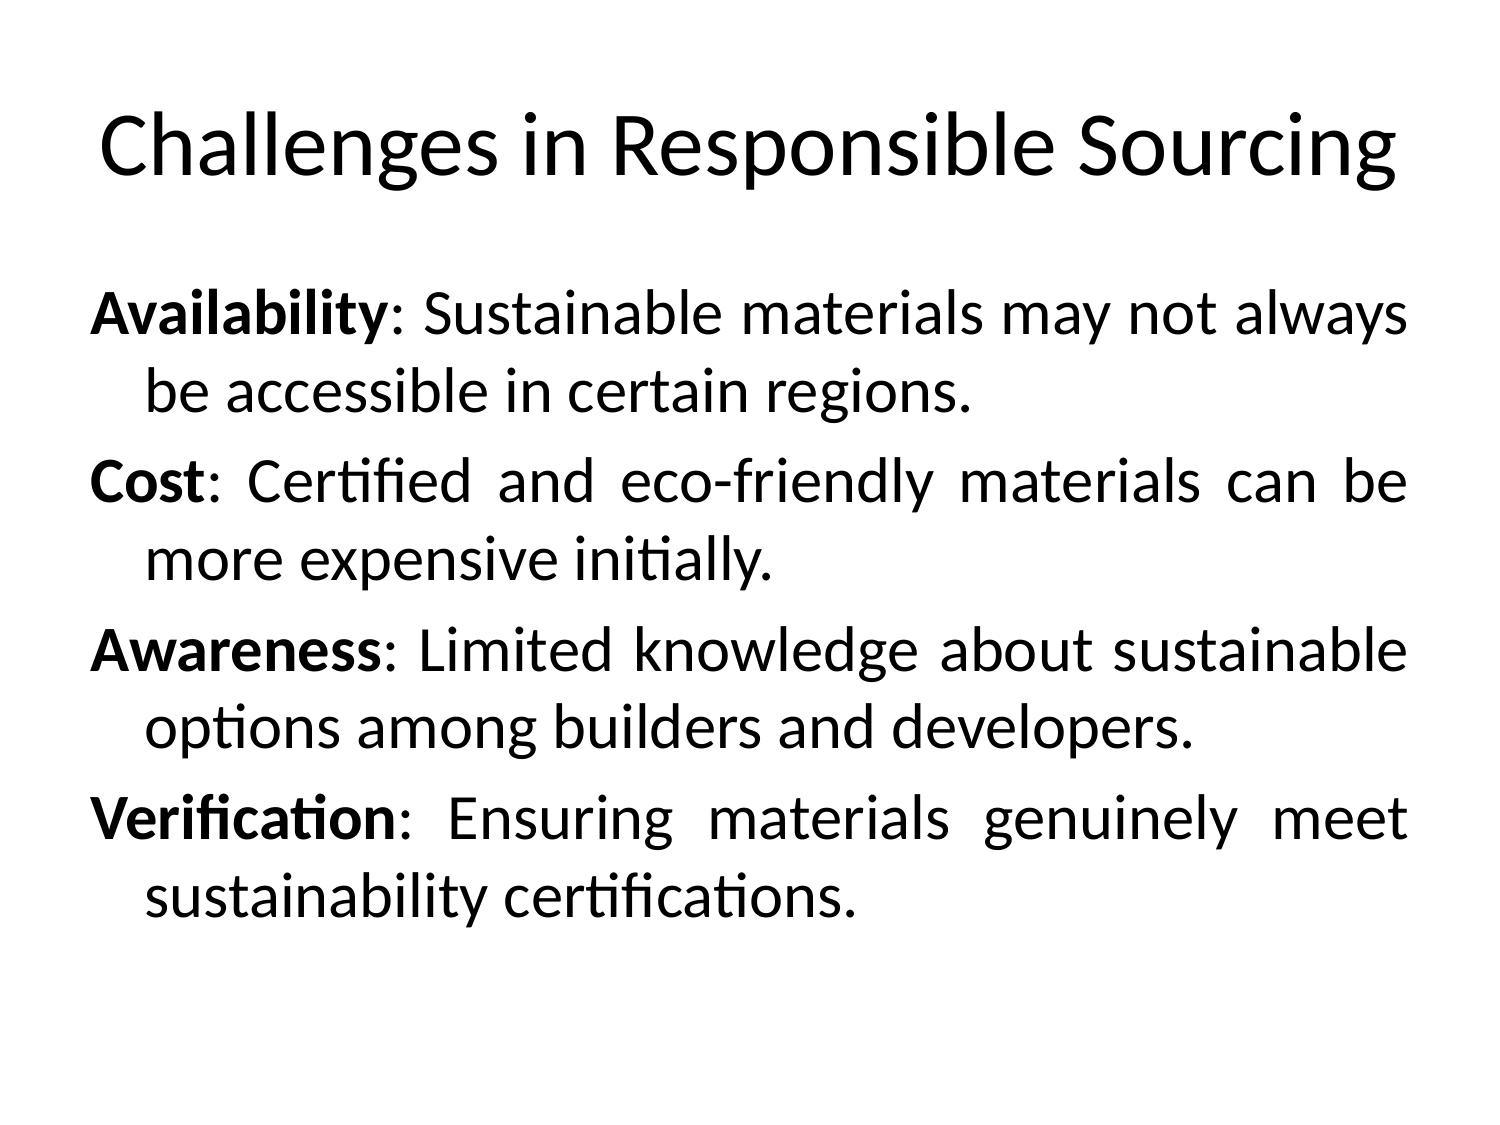

# Challenges in Responsible Sourcing
Availability: Sustainable materials may not always be accessible in certain regions.
Cost: Certified and eco-friendly materials can be more expensive initially.
Awareness: Limited knowledge about sustainable options among builders and developers.
Verification: Ensuring materials genuinely meet sustainability certifications.